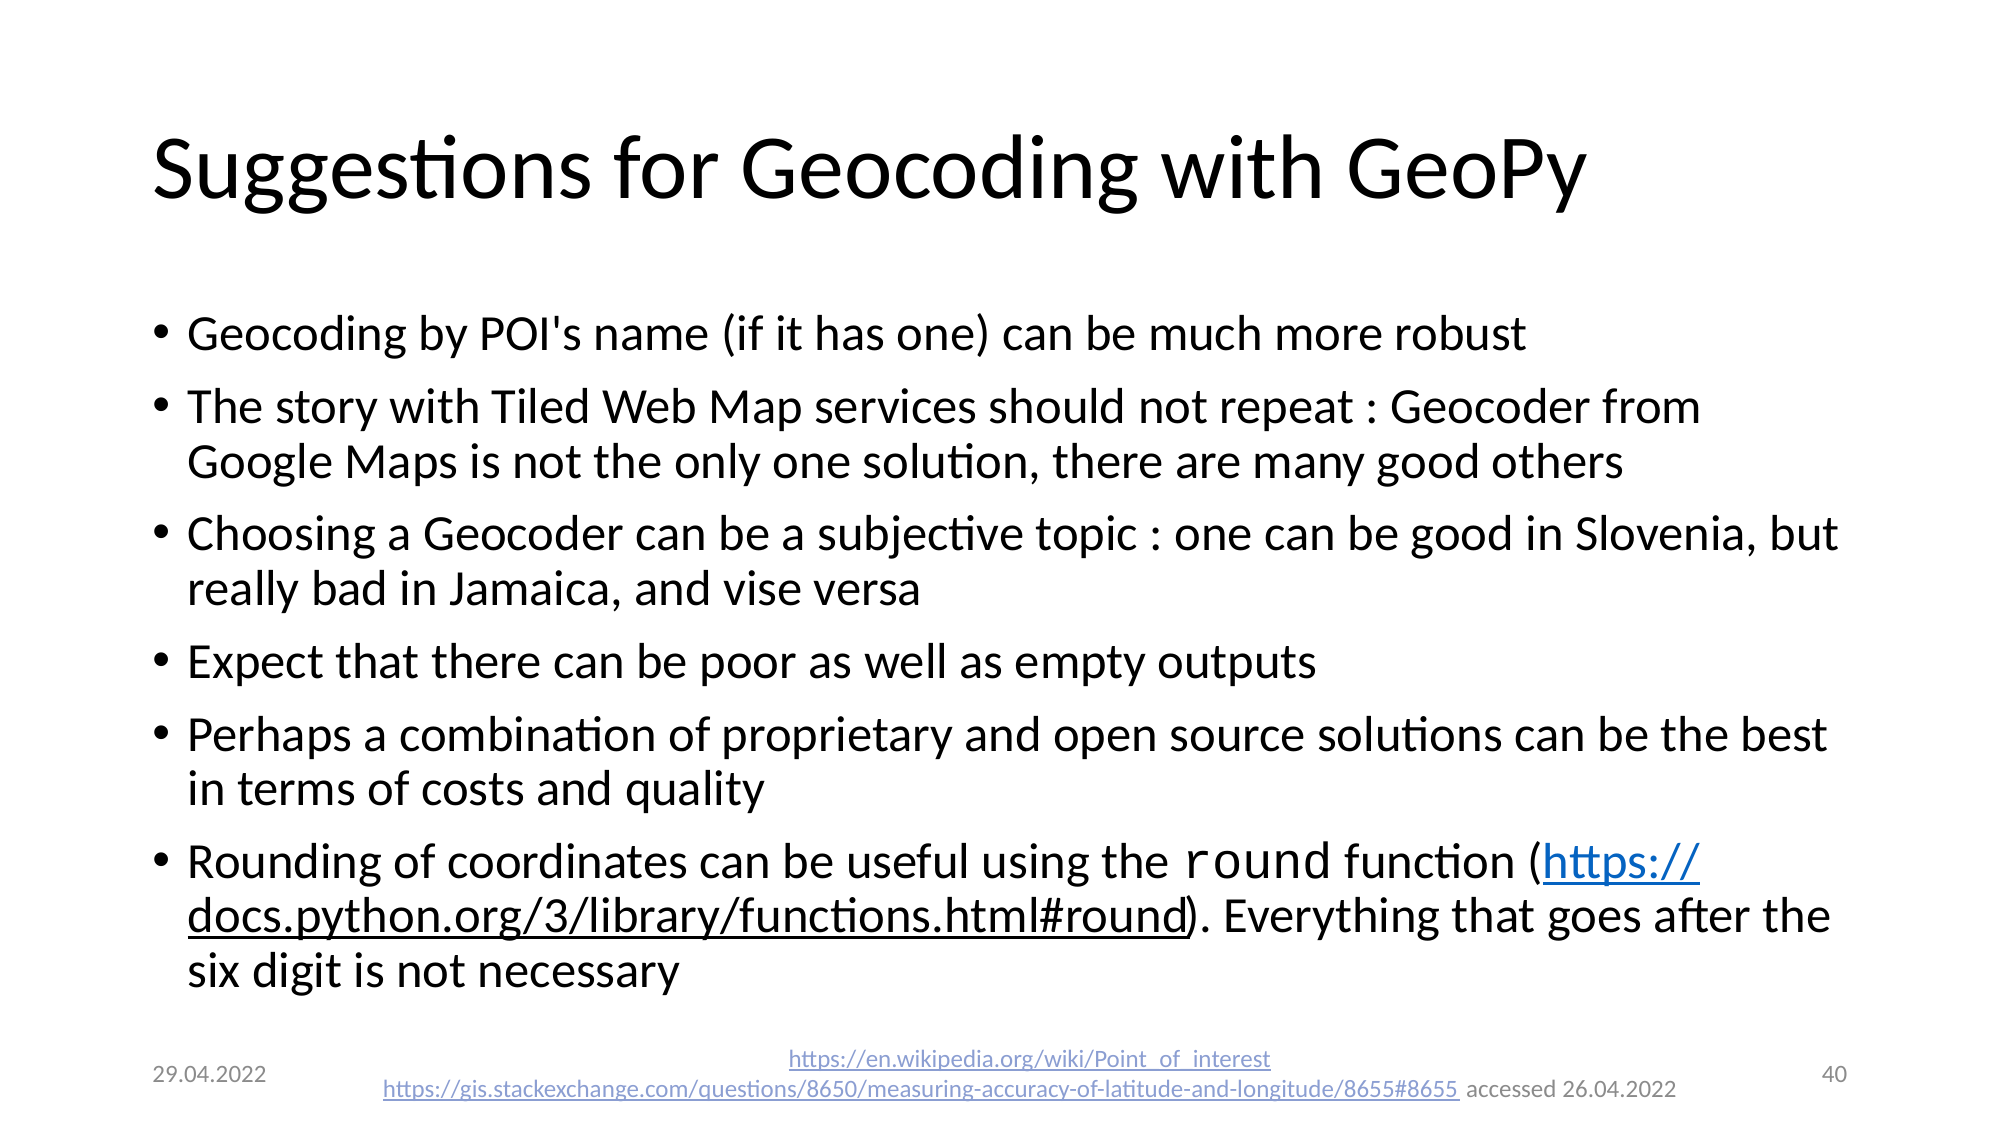

# Suggestions for Geocoding with GeoPy
Geocoding by POI's name (if it has one) can be much more robust
The story with Tiled Web Map services should not repeat : Geocoder from Google Maps is not the only one solution, there are many good others
Choosing a Geocoder can be a subjective topic : one can be good in Slovenia, but really bad in Jamaica, and vise versa
Expect that there can be poor as well as empty outputs
Perhaps a combination of proprietary and open source solutions can be the best in terms of costs and quality
Rounding of coordinates can be useful using the round function (https://docs.python.org/3/library/functions.html#round). Everything that goes after the six digit is not necessary

29.04.2022
https://en.wikipedia.org/wiki/Point_of_interest
https://gis.stackexchange.com/questions/8650/measuring-accuracy-of-latitude-and-longitude/8655#8655 accessed 26.04.2022
40